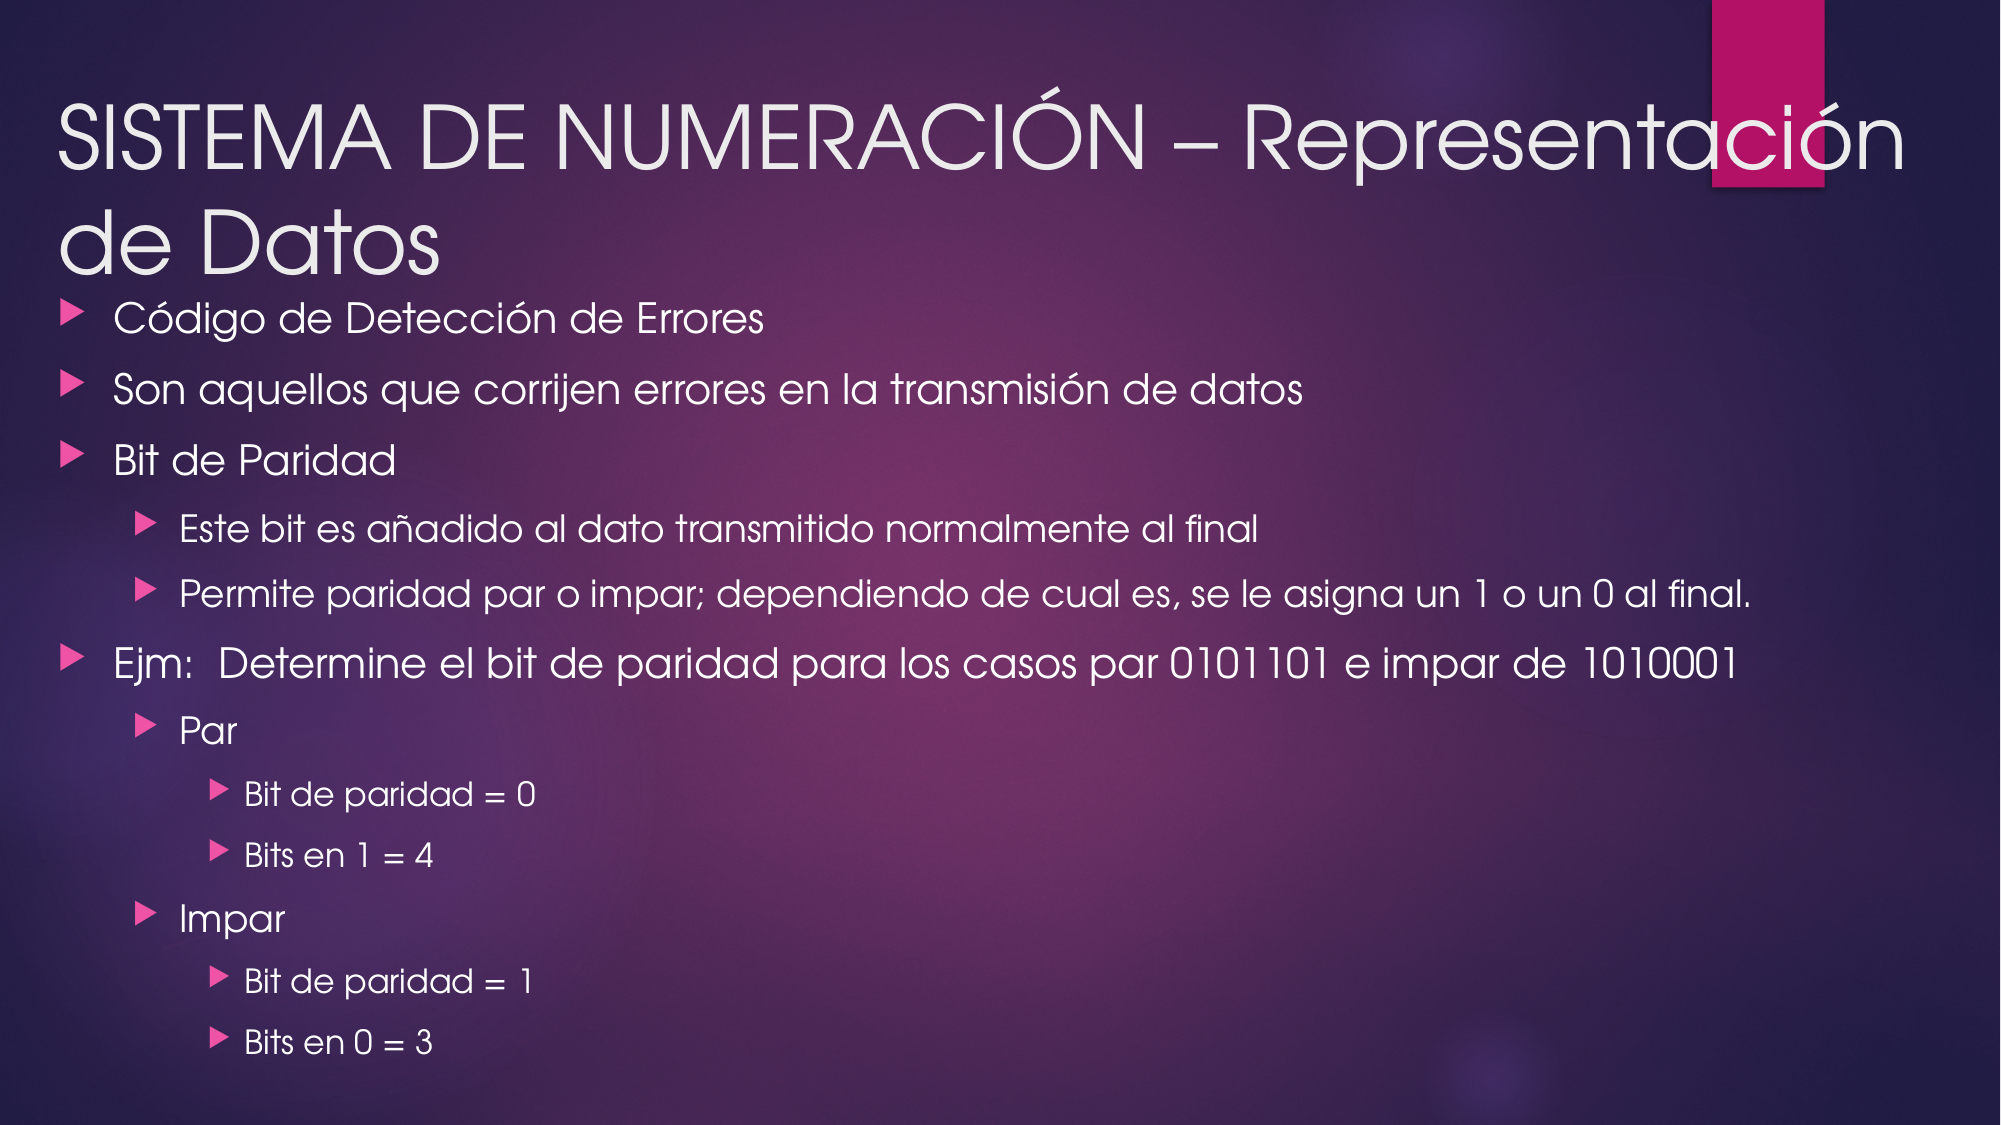

# SISTEMA DE NUMERACIÓN – Representación de Datos
Código de Detección de Errores
Son aquellos que corrijen errores en la transmisión de datos
Bit de Paridad
Este bit es añadido al dato transmitido normalmente al final
Permite paridad par o impar; dependiendo de cual es, se le asigna un 1 o un 0 al final.
Ejm:  Determine el bit de paridad para los casos par 0101101 e impar de 1010001
Par
Bit de paridad = 0
Bits en 1 = 4
Impar
Bit de paridad = 1
Bits en 0 = 3